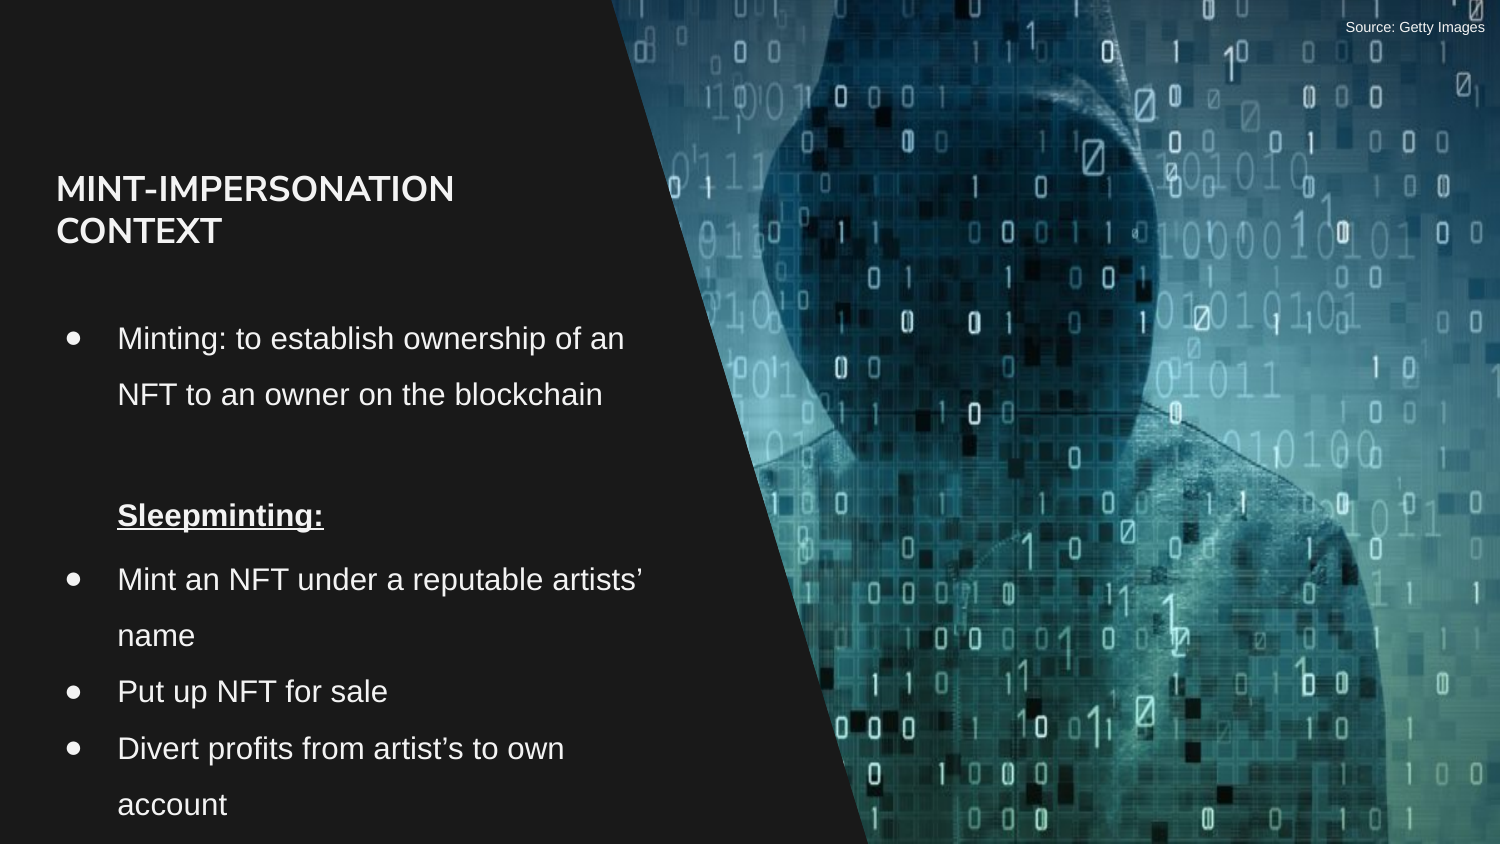

Source: Getty Images

# MINT-IMPERSONATION
CONTEXT
Minting: to establish ownership of an NFT to an owner on the blockchain

Sleepminting:
Mint an NFT under a reputable artists’ name
Put up NFT for sale
Divert profits from artist’s to own account